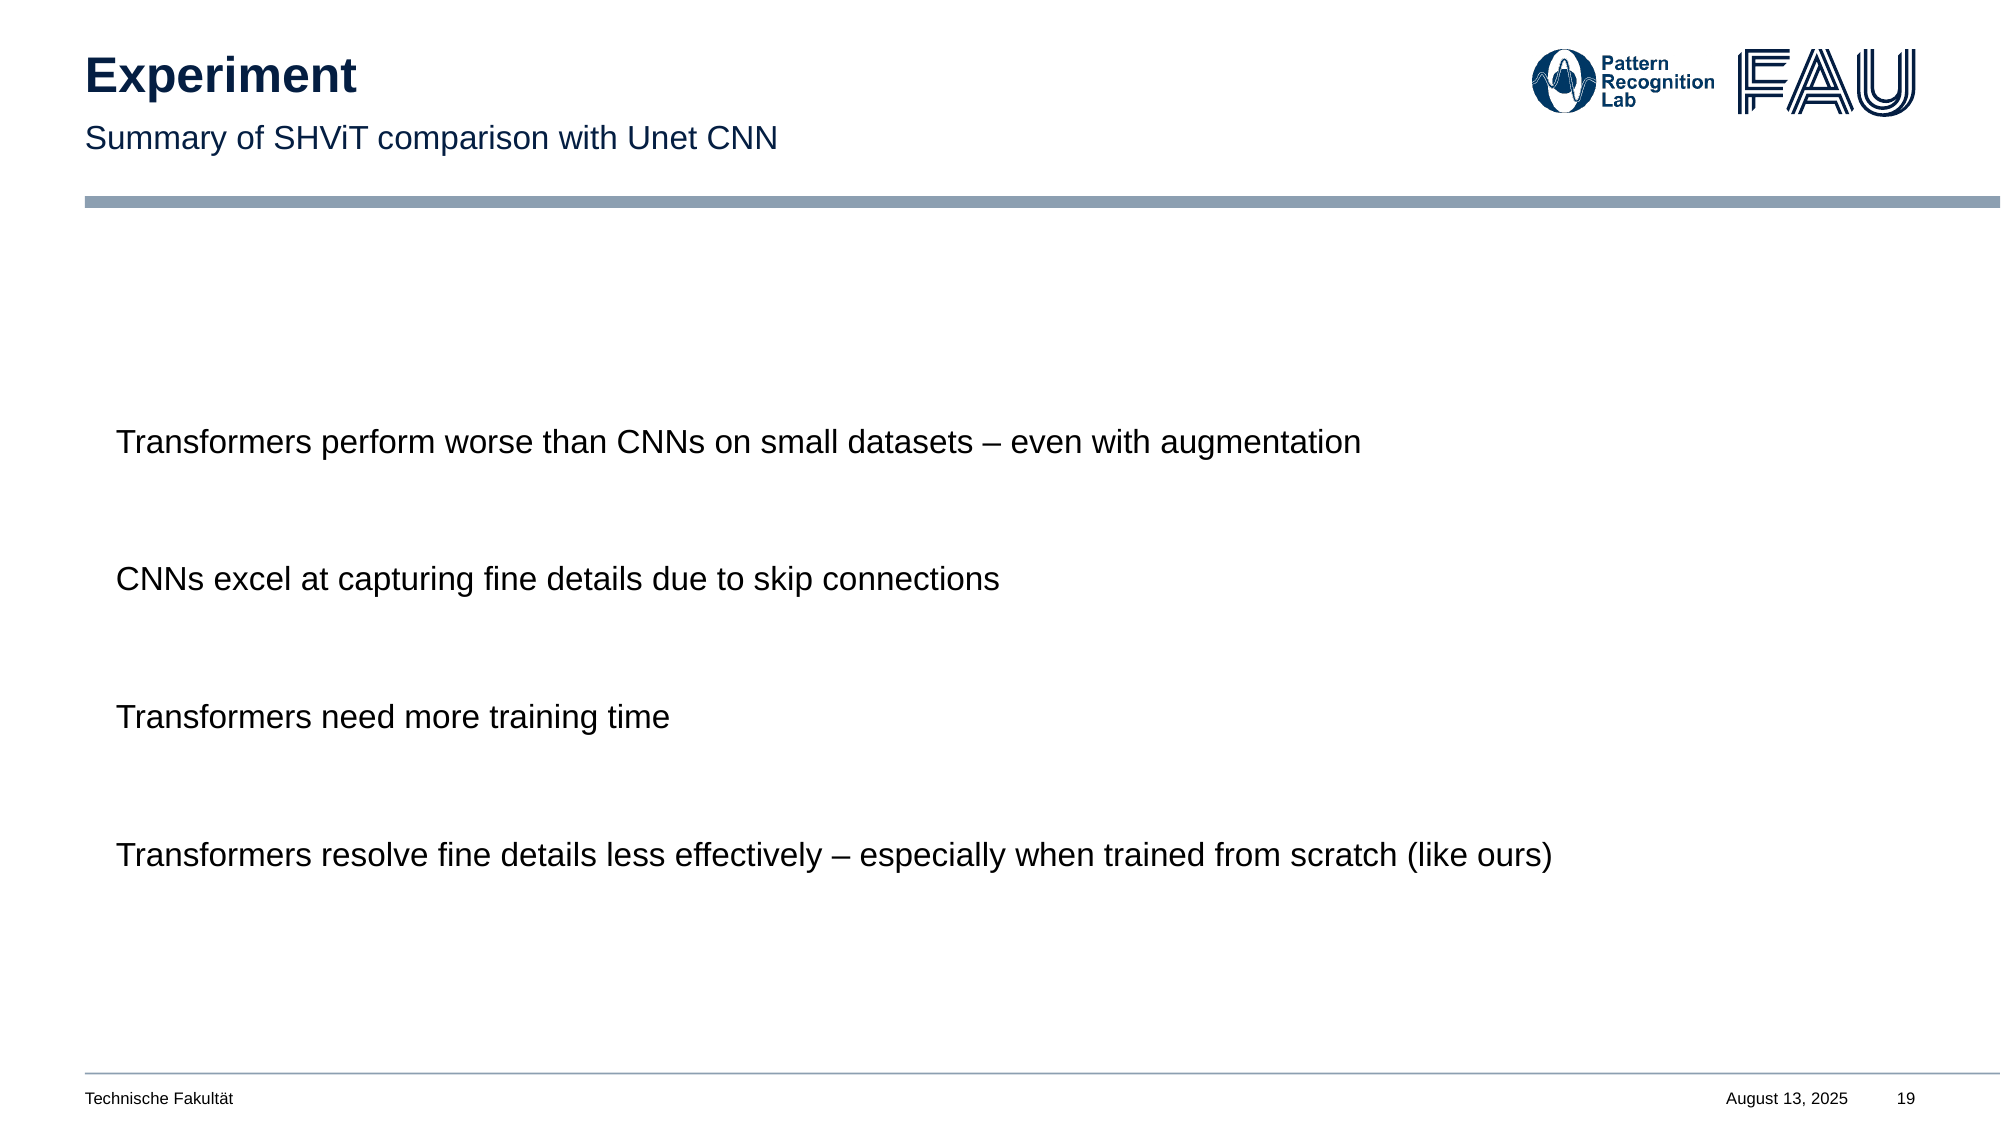

# Experiment

Summary of SHViT comparison with Unet CNN

Transformers perform worse than CNNs on small datasets – even with augmentation

CNNs excel at capturing fine details due to skip connections

Transformers need more training time

Transformers resolve fine details less effectively – especially when trained from scratch (like ours)
Technische Fakultät
August 13, 2025
19